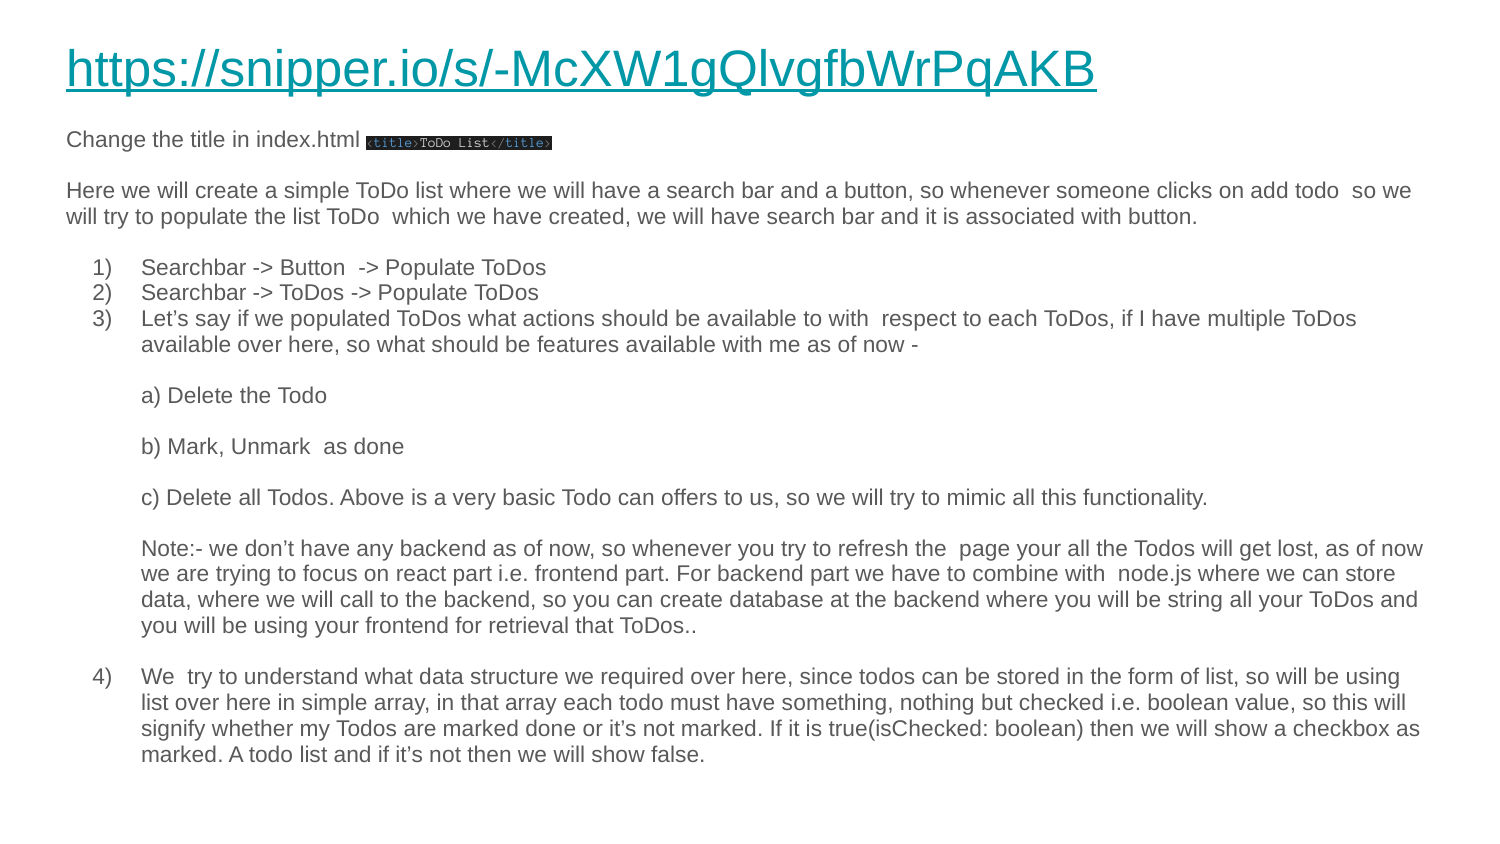

# https://snipper.io/s/-McXW1gQlvgfbWrPqAKB

Change the title in index.html <title>ToDo List</title>
Here we will create a simple ToDo list where we will have a search bar and a button, so whenever someone clicks on add todo  so we will try to populate the list ToDo  which we have created, we will have search bar and it is associated with button.
Searchbar -> Button  -> Populate ToDos
Searchbar -> ToDos -> Populate ToDos
Let’s say if we populated ToDos what actions should be available to with  respect to each ToDos, if I have multiple ToDos available over here, so what should be features available with me as of now -
a) Delete the Todo
b) Mark, Unmark  as done
c) Delete all Todos. Above is a very basic Todo can offers to us, so we will try to mimic all this functionality.
Note:- we don’t have any backend as of now, so whenever you try to refresh the  page your all the Todos will get lost, as of now we are trying to focus on react part i.e. frontend part. For backend part we have to combine with  node.js where we can store data, where we will call to the backend, so you can create database at the backend where you will be string all your ToDos and you will be using your frontend for retrieval that ToDos..
We  try to understand what data structure we required over here, since todos can be stored in the form of list, so will be using list over here in simple array, in that array each todo must have something, nothing but checked i.e. boolean value, so this will signify whether my Todos are marked done or it’s not marked. If it is true(isChecked: boolean) then we will show a checkbox as marked. A todo list and if it’s not then we will show false.